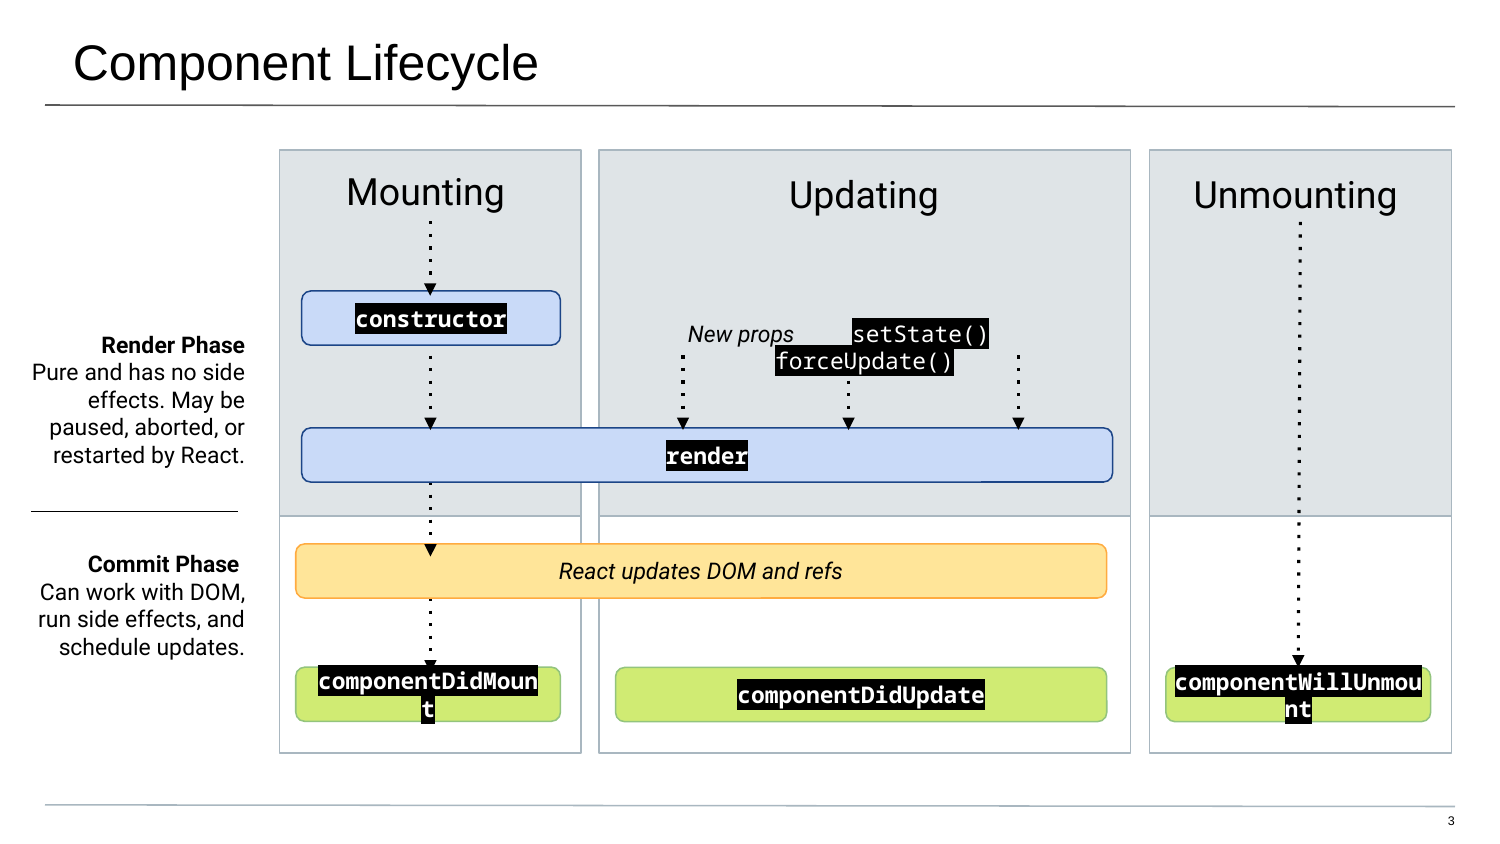

# Component Lifecycle

Mounting
Updating
Unmounting
constructor
New props          setState()          forceUpdate()
Render Phase
Pure and has no side effects. May be paused, aborted, or restarted by React.

Commit Phase
Can work with DOM, run side effects, and schedule updates.

render

React updates DOM and refs
componentDidMount
componentDidUpdate
componentWillUnmount

3